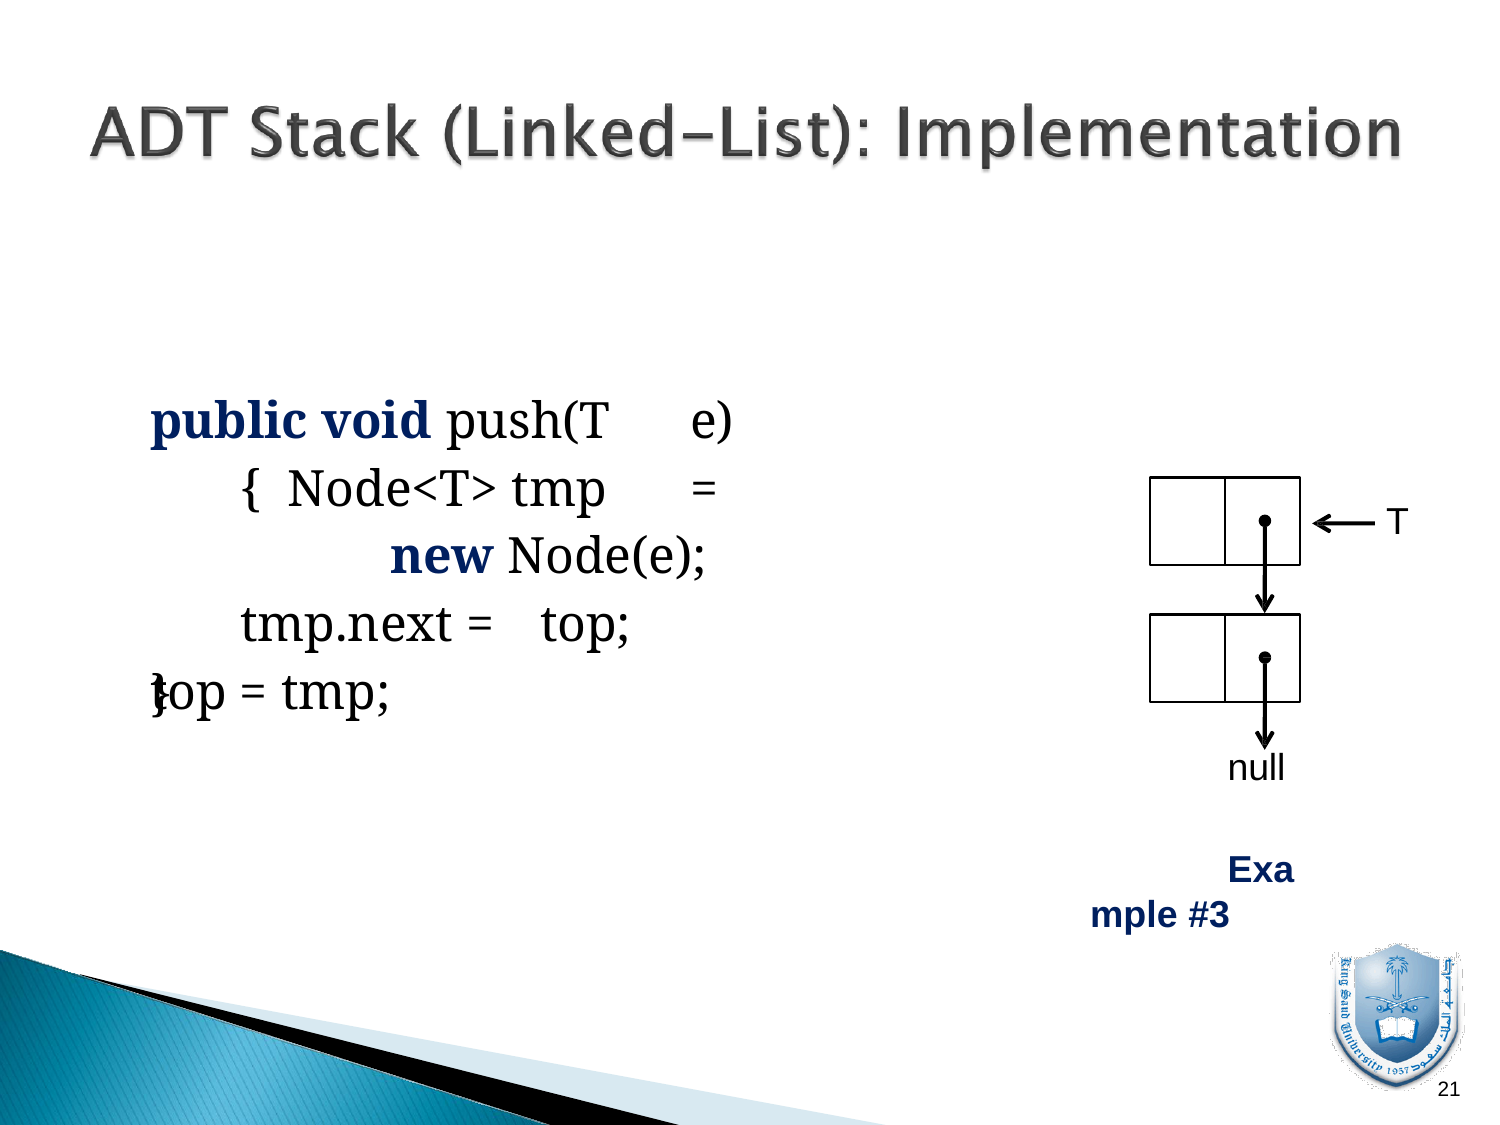

# public void push(T	e){  Node<T> tmp	=		new Node(e);  tmp.next =	top;
top = tmp;

T

}
null

Example #3

21